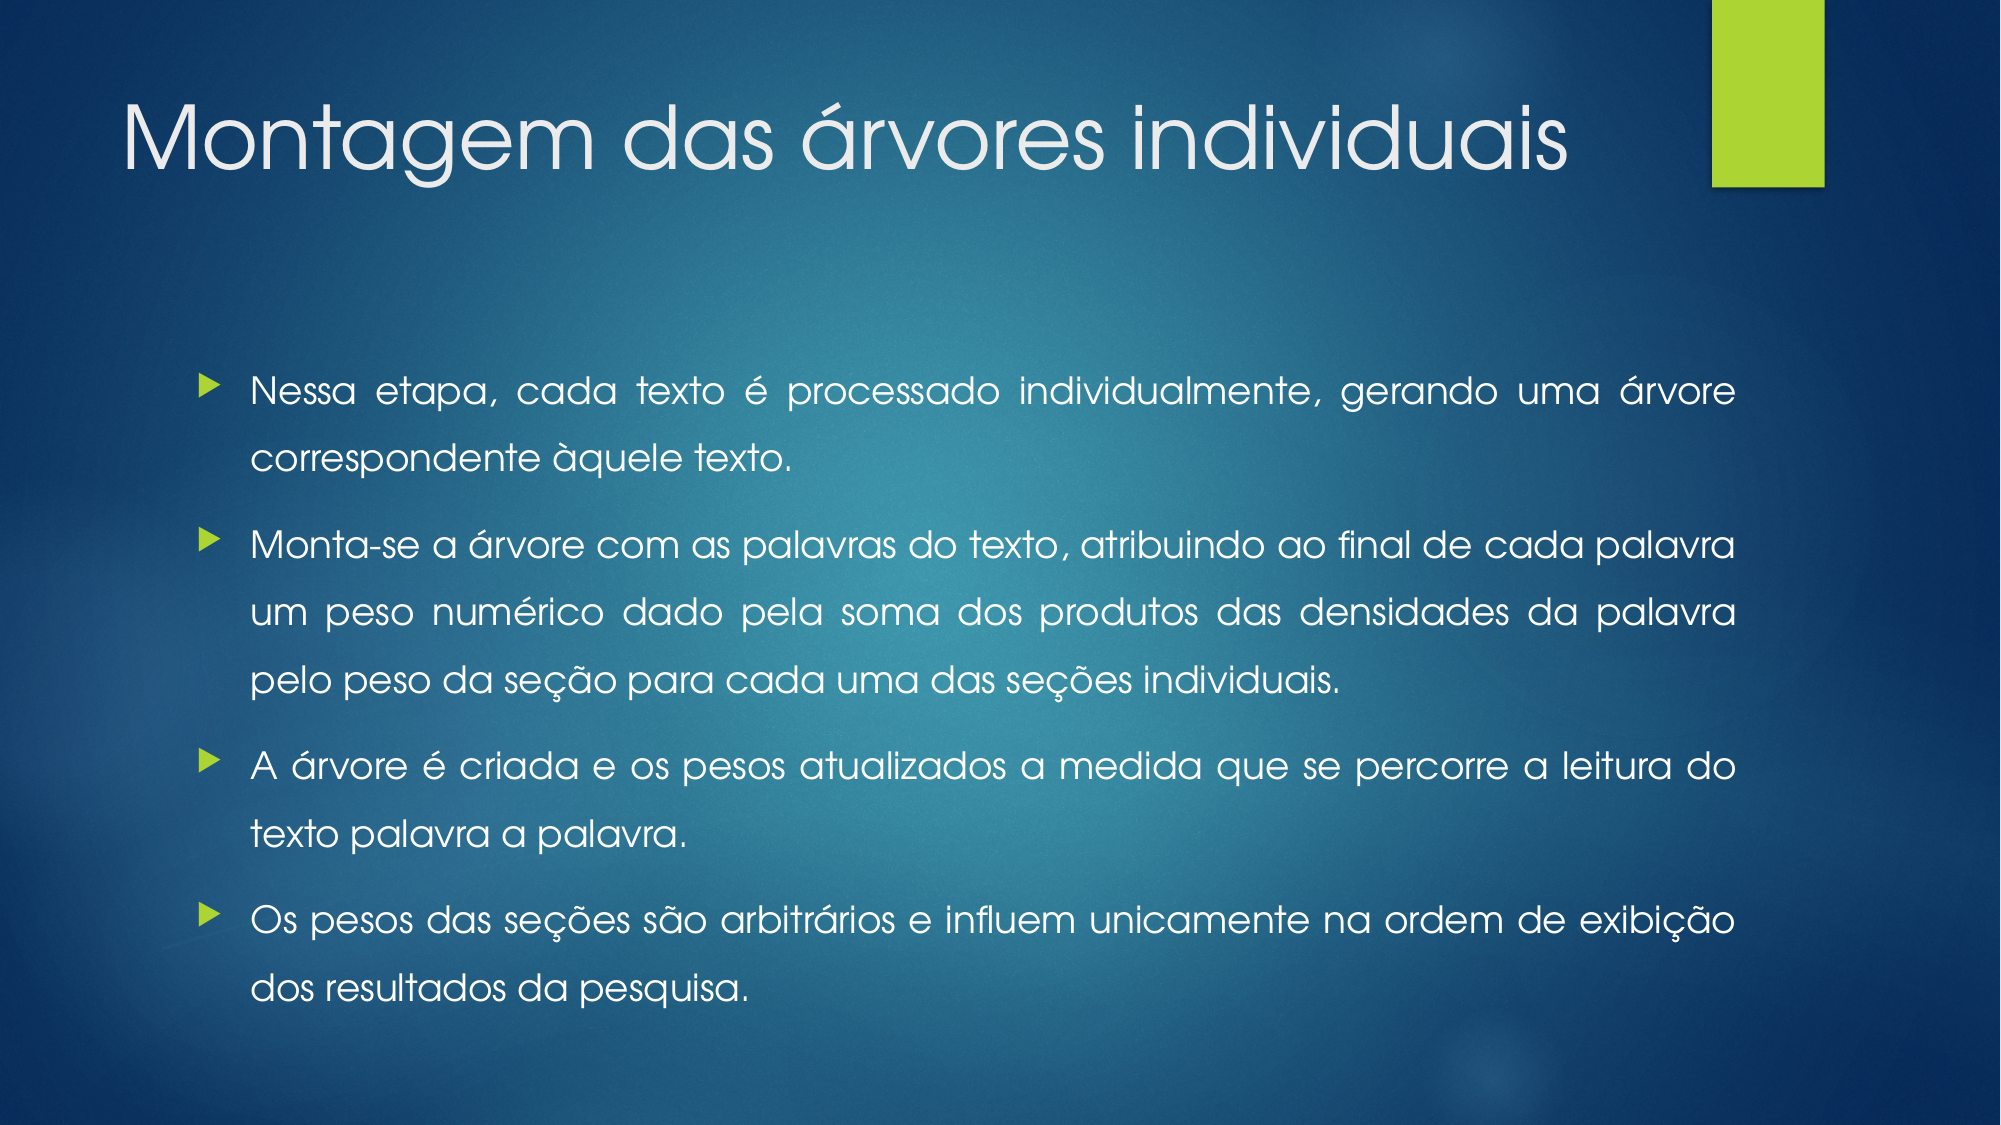

# Montagem das árvores individuais
Nessa etapa, cada texto é processado individualmente, gerando uma árvore correspondente àquele texto.
Monta-se a árvore com as palavras do texto, atribuindo ao final de cada palavra um peso numérico dado pela soma dos produtos das densidades da palavra pelo peso da seção para cada uma das seções individuais.
A árvore é criada e os pesos atualizados a medida que se percorre a leitura do texto palavra a palavra.
Os pesos das seções são arbitrários e influem unicamente na ordem de exibição dos resultados da pesquisa.